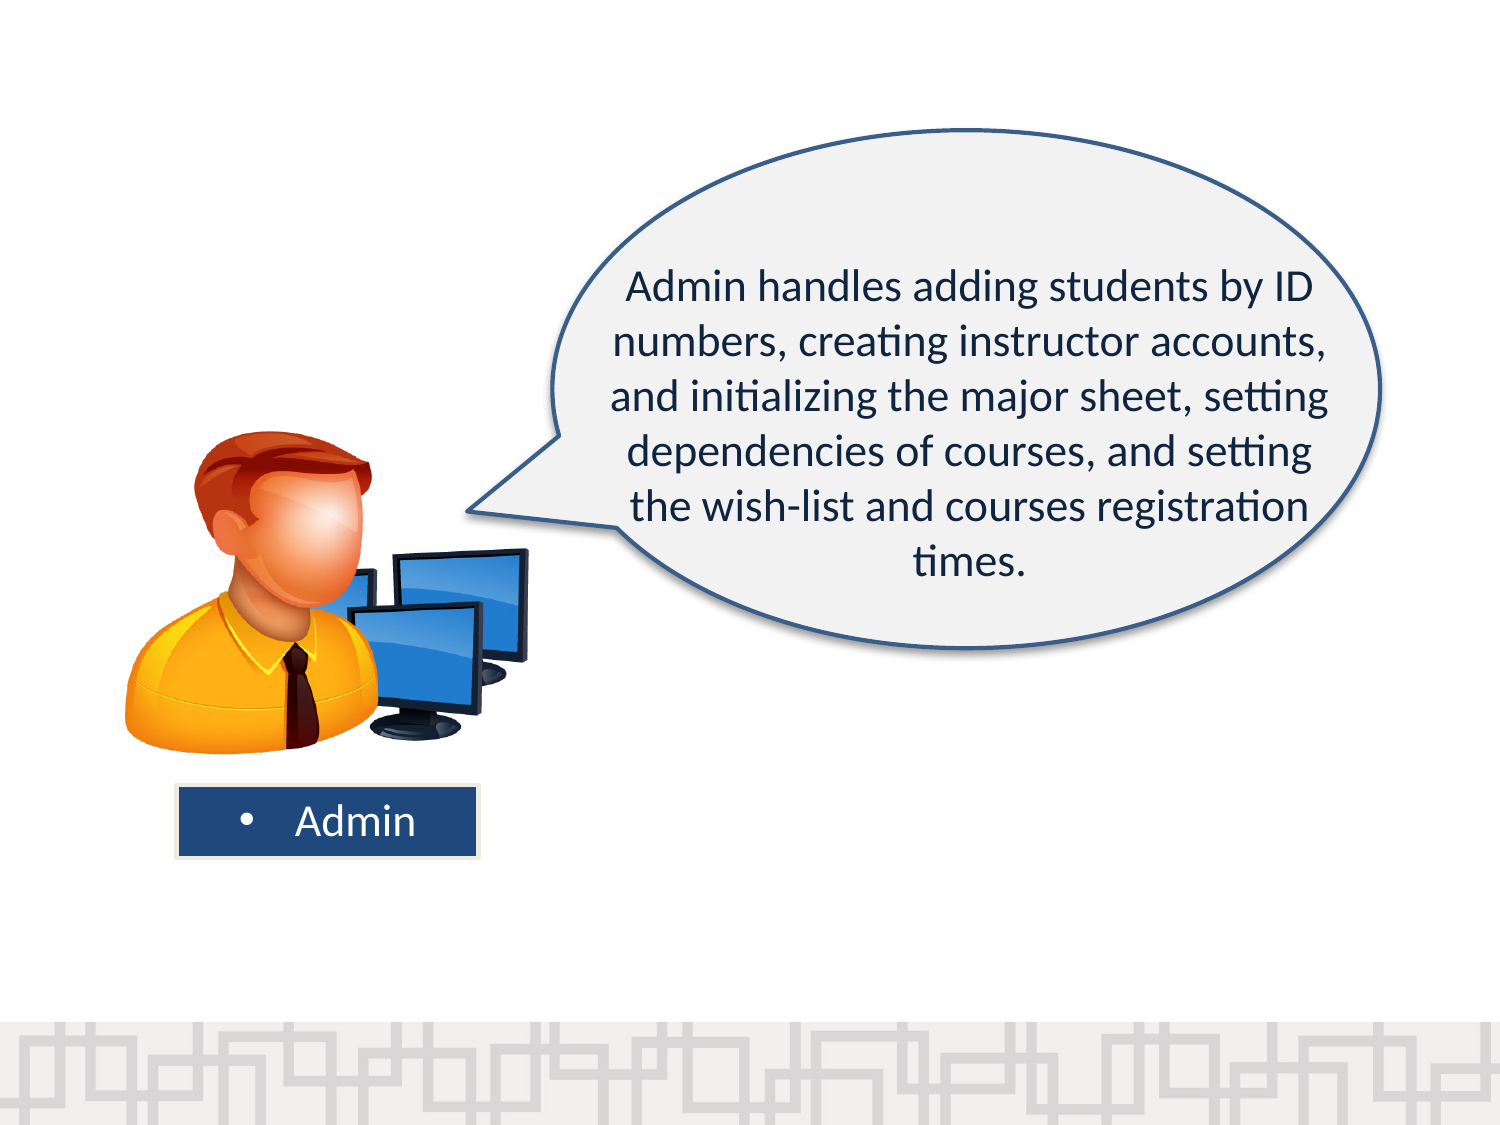

Admin handles adding students by ID numbers, creating instructor accounts, and initializing the major sheet, setting dependencies of courses, and setting the wish-list and courses registration times.

Admin